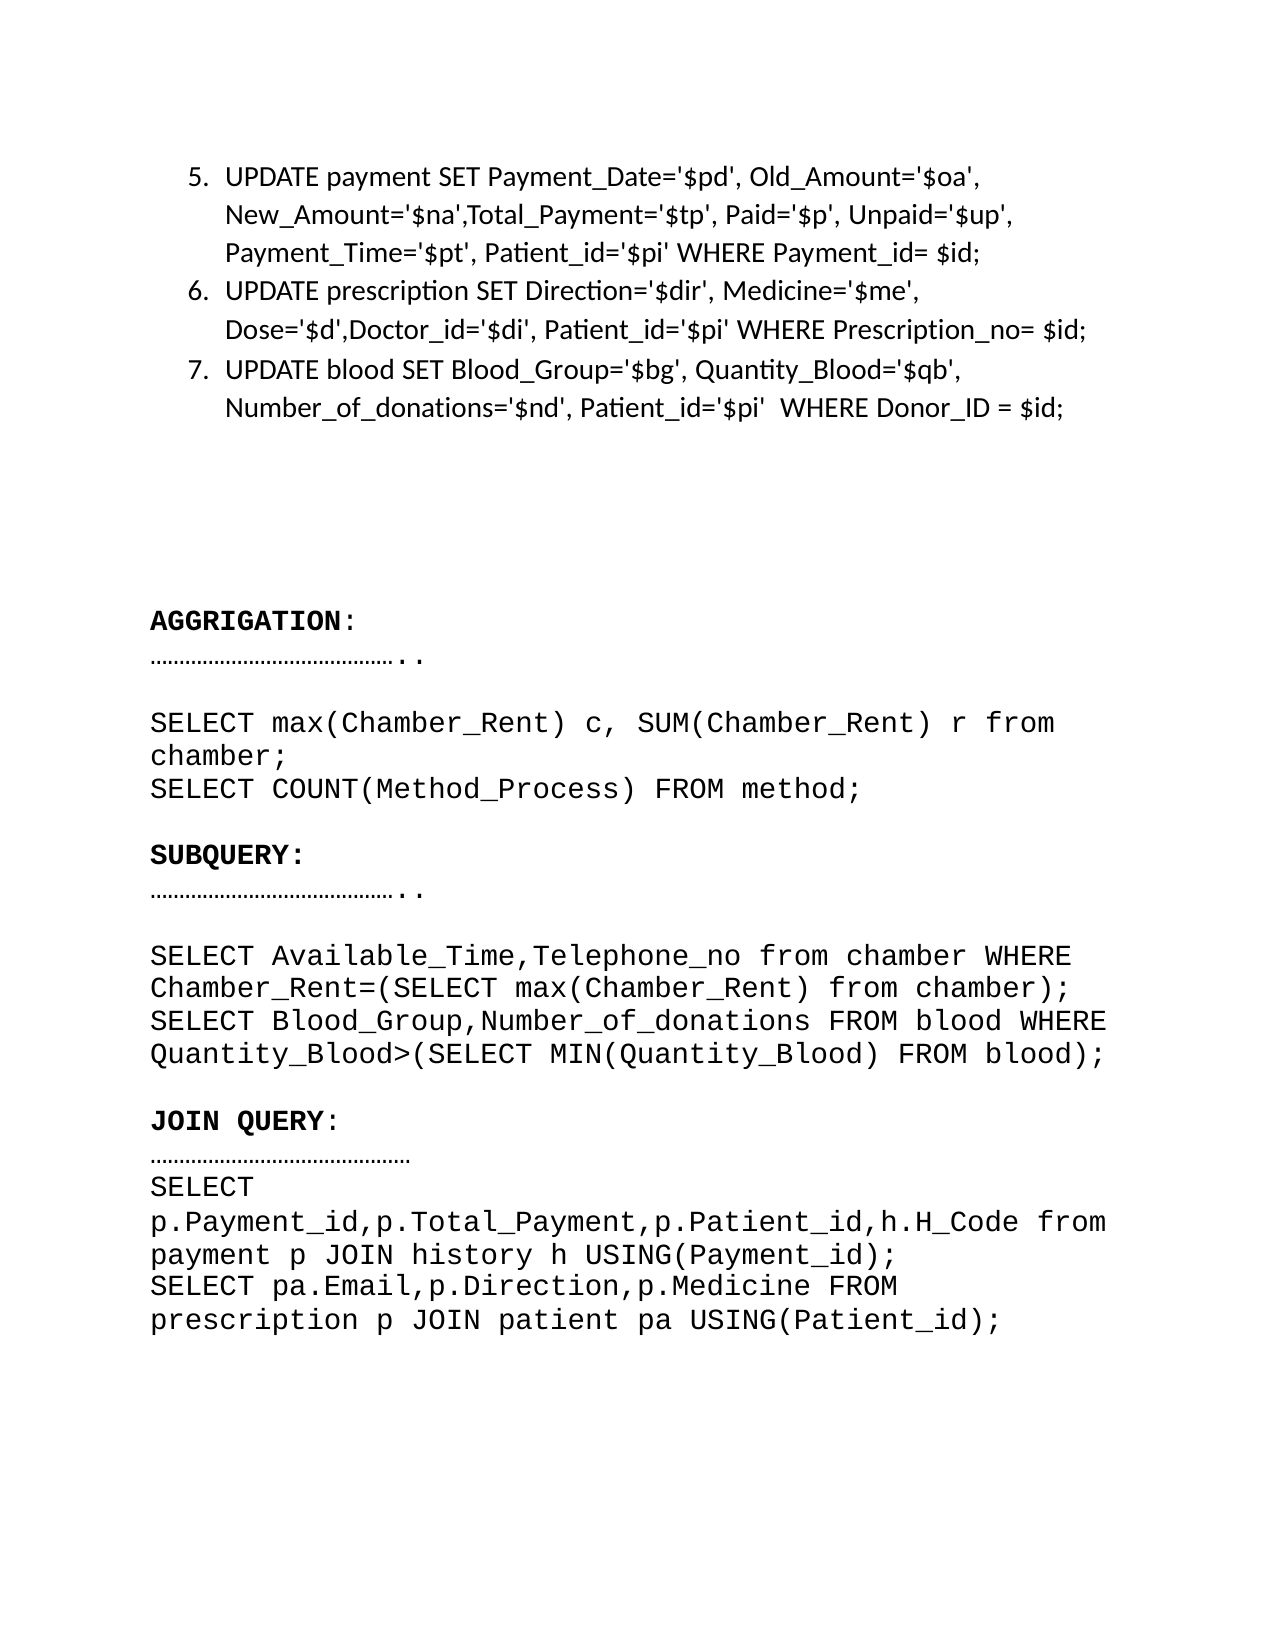

UPDATE payment SET Payment_Date='$pd', Old_Amount='$oa', New_Amount='$na',Total_Payment='$tp', Paid='$p', Unpaid='$up', Payment_Time='$pt', Patient_id='$pi' WHERE Payment_id= $id;
UPDATE prescription SET Direction='$dir', Medicine='$me', Dose='$d',Doctor_id='$di', Patient_id='$pi' WHERE Prescription_no= $id;
UPDATE blood SET Blood_Group='$bg', Quantity_Blood='$qb', Number_of_donations='$nd', Patient_id='$pi'  WHERE Donor_ID = $id;
AGGRIGATION:
……………………………………..

SELECT  max(Chamber_Rent)  c,  SUM(Chamber_Rent)  r  from chamber;
SELECT  COUNT(Method_Process)  FROM  method;

SUBQUERY:
……………………………………..

SELECT  Available_Time,Telephone_no  from  chamber  WHERE Chamber_Rent=(SELECT  max(Chamber_Rent)  from  chamber); SELECT  Blood_Group,Number_of_donations  FROM  blood  WHERE Quantity_Blood>(SELECT  MIN(Quantity_Blood)  FROM  blood);

JOIN  QUERY:
………………………………………
SELECT
p.Payment_id,p.Total_Payment,p.Patient_id,h.H_Code  from payment  p  JOIN  history  h  USING(Payment_id);
SELECT  pa.Email,p.Direction,p.Medicine  FROM
prescription  p  JOIN  patient  pa  USING(Patient_id);